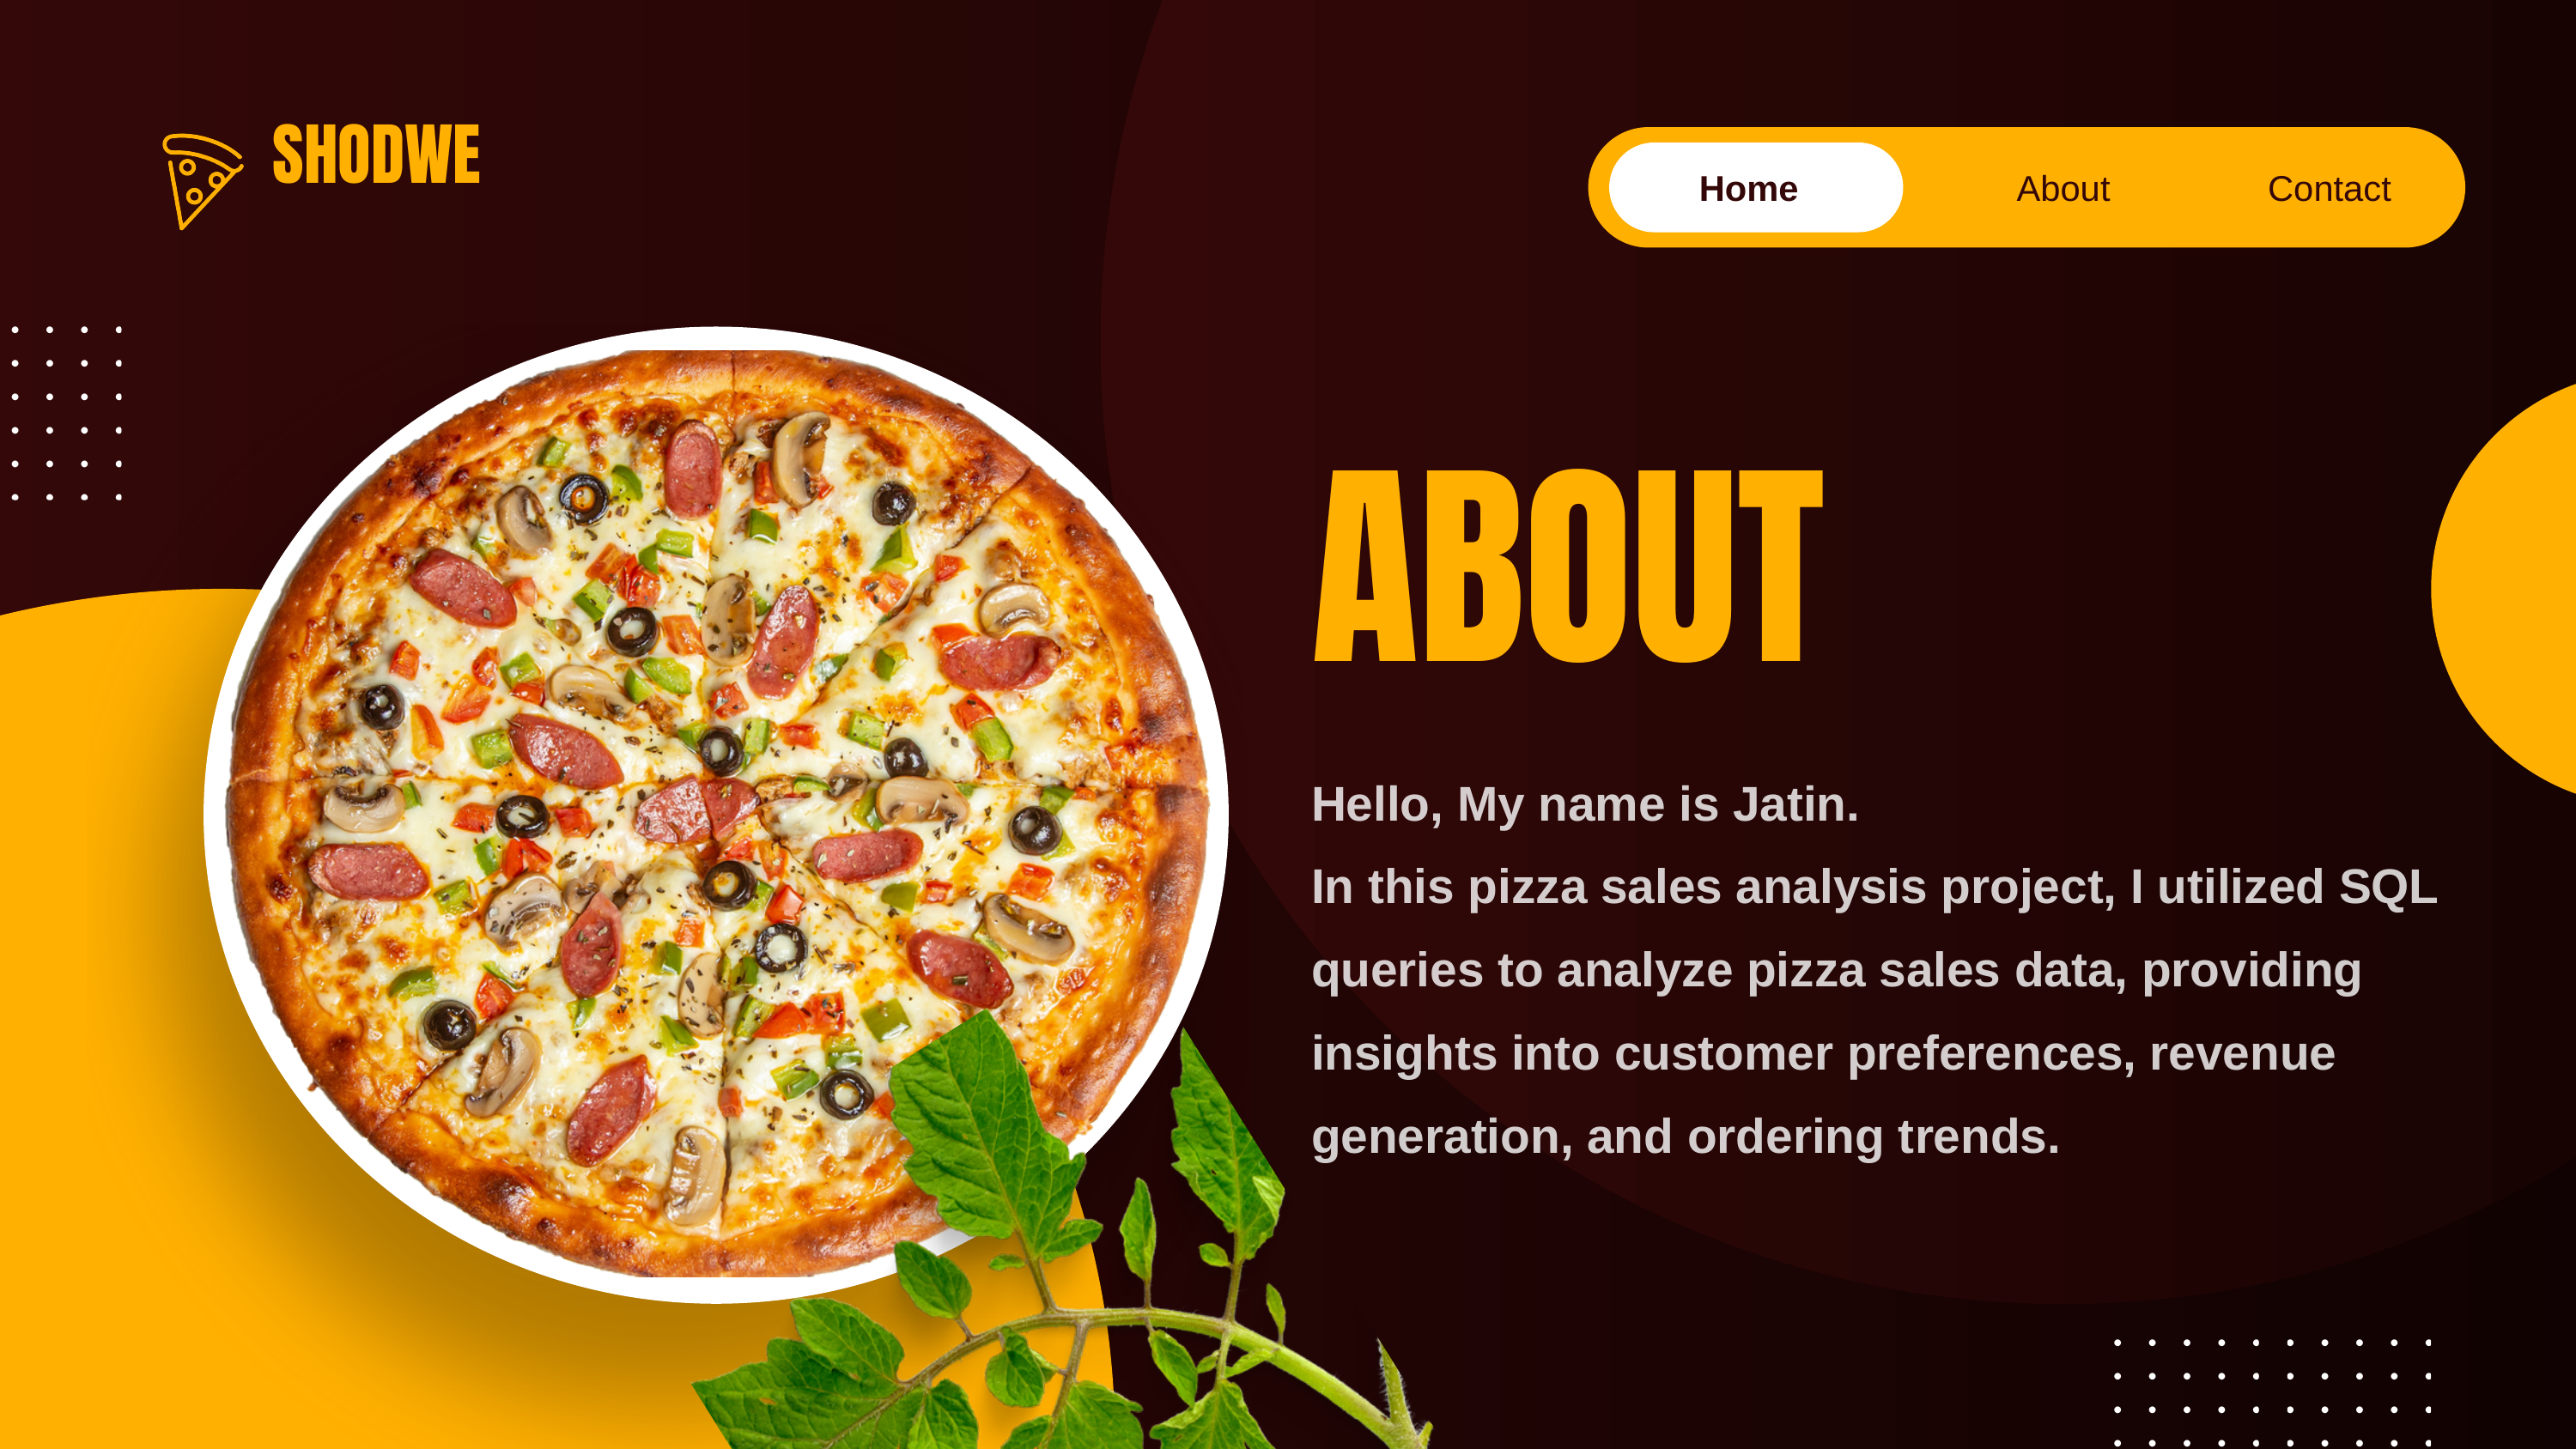

SHODWE

Home
About
Contact

ABOUT

Hello, My name is Jatin.
In this pizza sales analysis project, I utilized SQL queries to analyze pizza sales data, providing insights into customer preferences, revenue generation, and ordering trends.